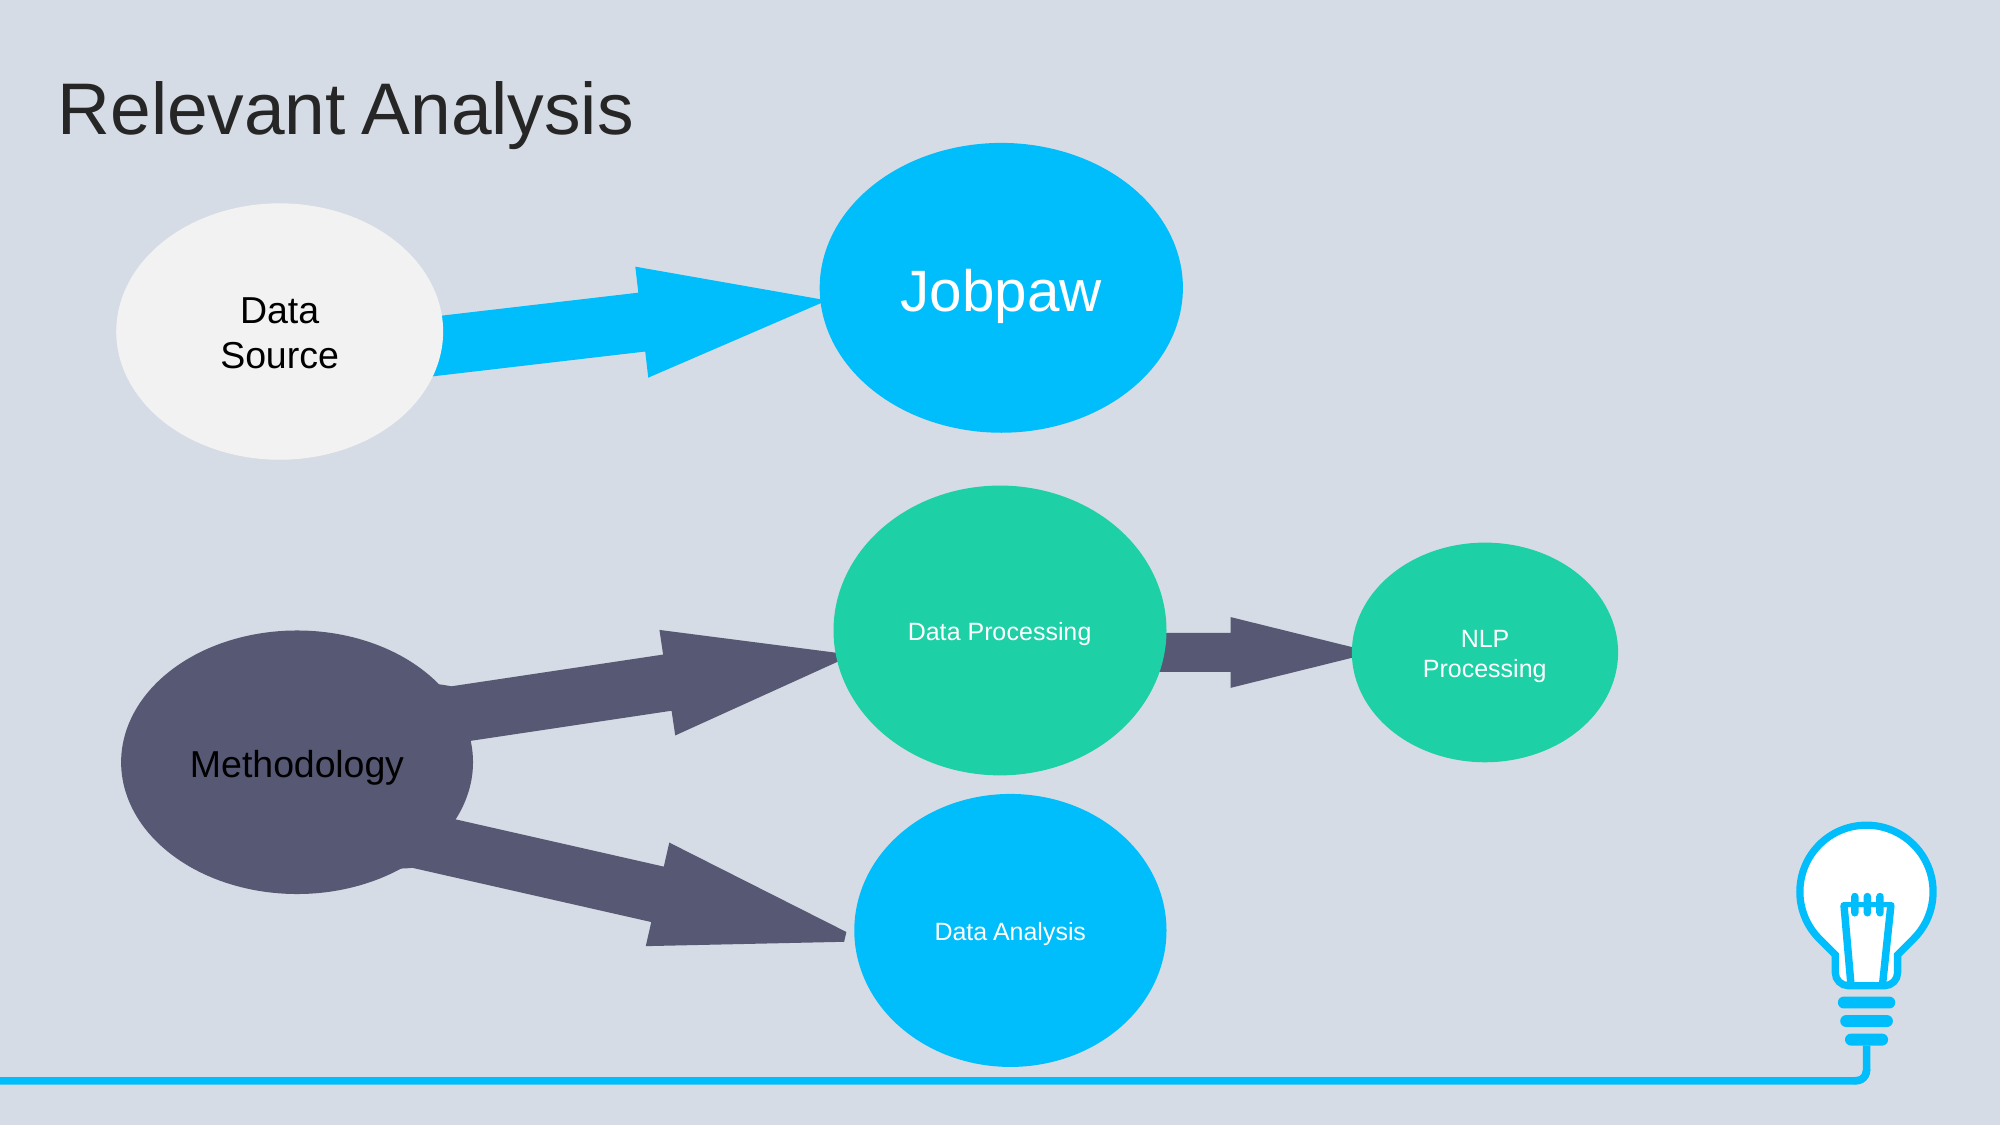

Relevant Analysis
Jobpaw
Data Processing
Methodology
Data Analysis
Data Source

NLP Processing